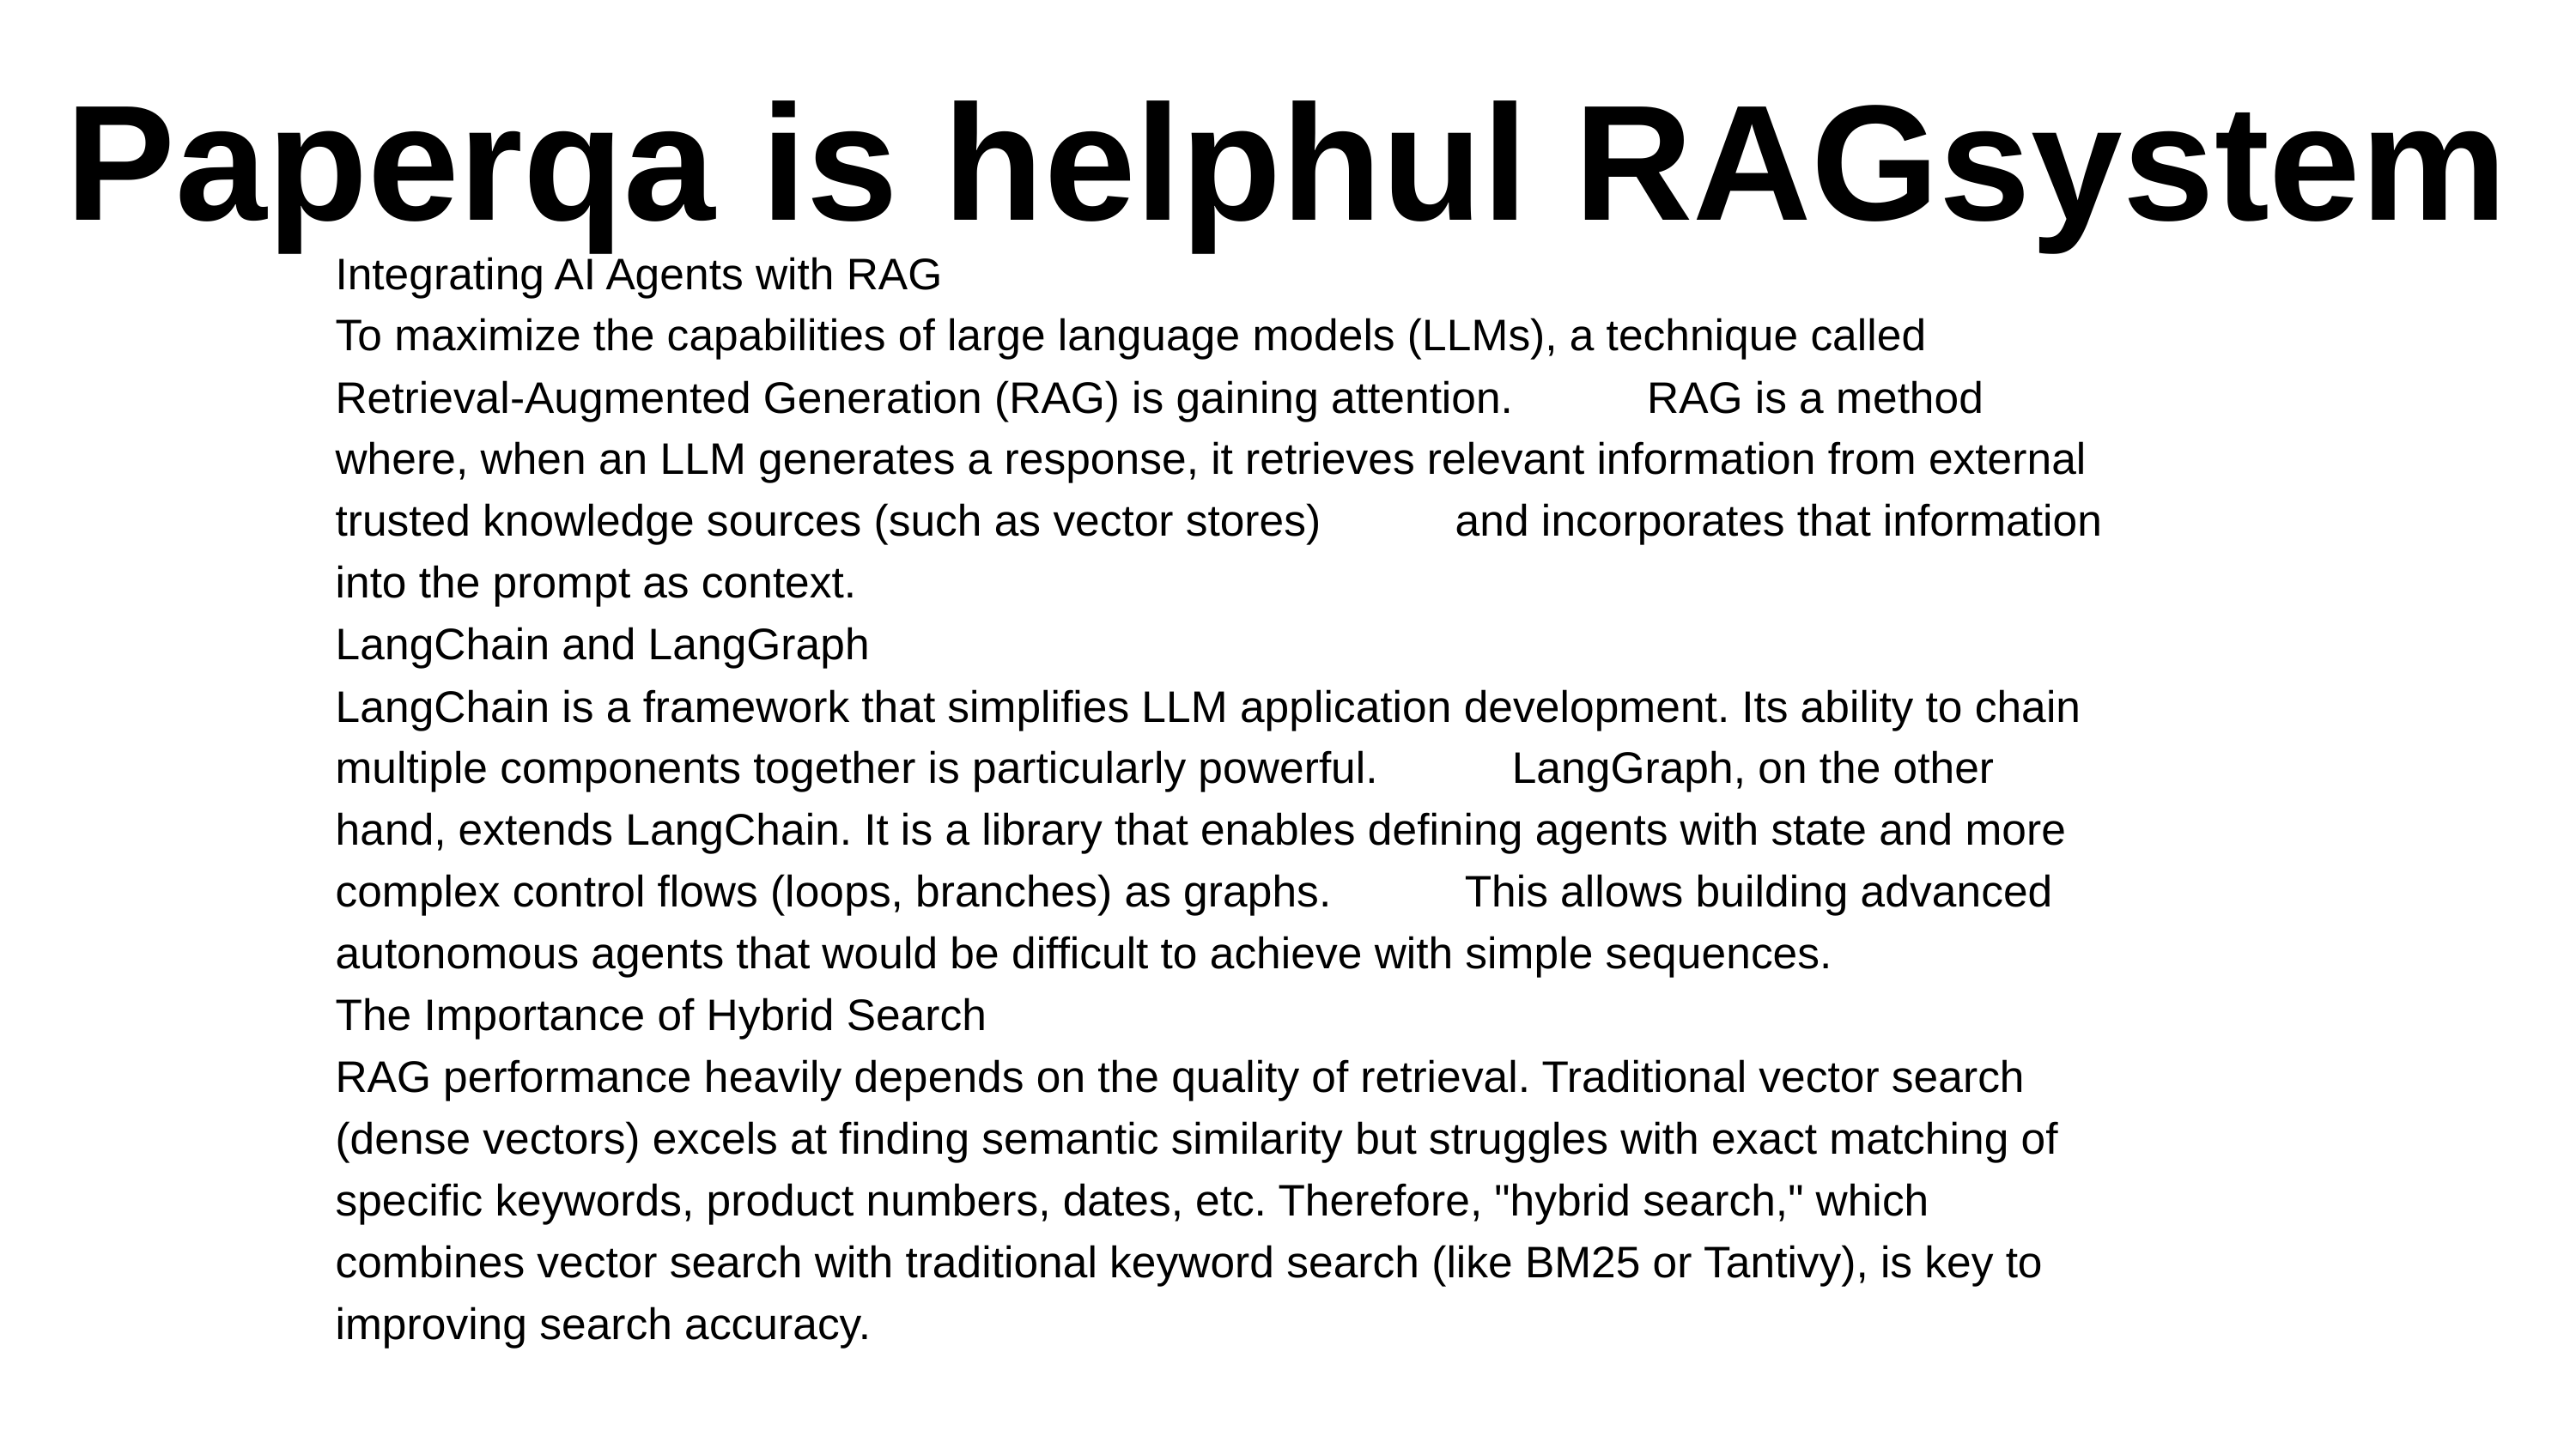

Paperqa is helphul RAGsystem
Integrating AI Agents with RAG
To maximize the capabilities of large language models (LLMs), a technique called Retrieval-Augmented Generation (RAG) is gaining attention.           RAG is a method where, when an LLM generates a response, it retrieves relevant information from external trusted knowledge sources (such as vector stores)           and incorporates that information into the prompt as context.
LangChain and LangGraph
LangChain is a framework that simplifies LLM application development. Its ability to chain multiple components together is particularly powerful.           LangGraph, on the other hand, extends LangChain. It is a library that enables defining agents with state and more complex control flows (loops, branches) as graphs.           This allows building advanced autonomous agents that would be difficult to achieve with simple sequences.
The Importance of Hybrid Search
RAG performance heavily depends on the quality of retrieval. Traditional vector search (dense vectors) excels at finding semantic similarity but struggles with exact matching of specific keywords, product numbers, dates, etc. Therefore, "hybrid search," which combines vector search with traditional keyword search (like BM25 or Tantivy), is key to improving search accuracy.